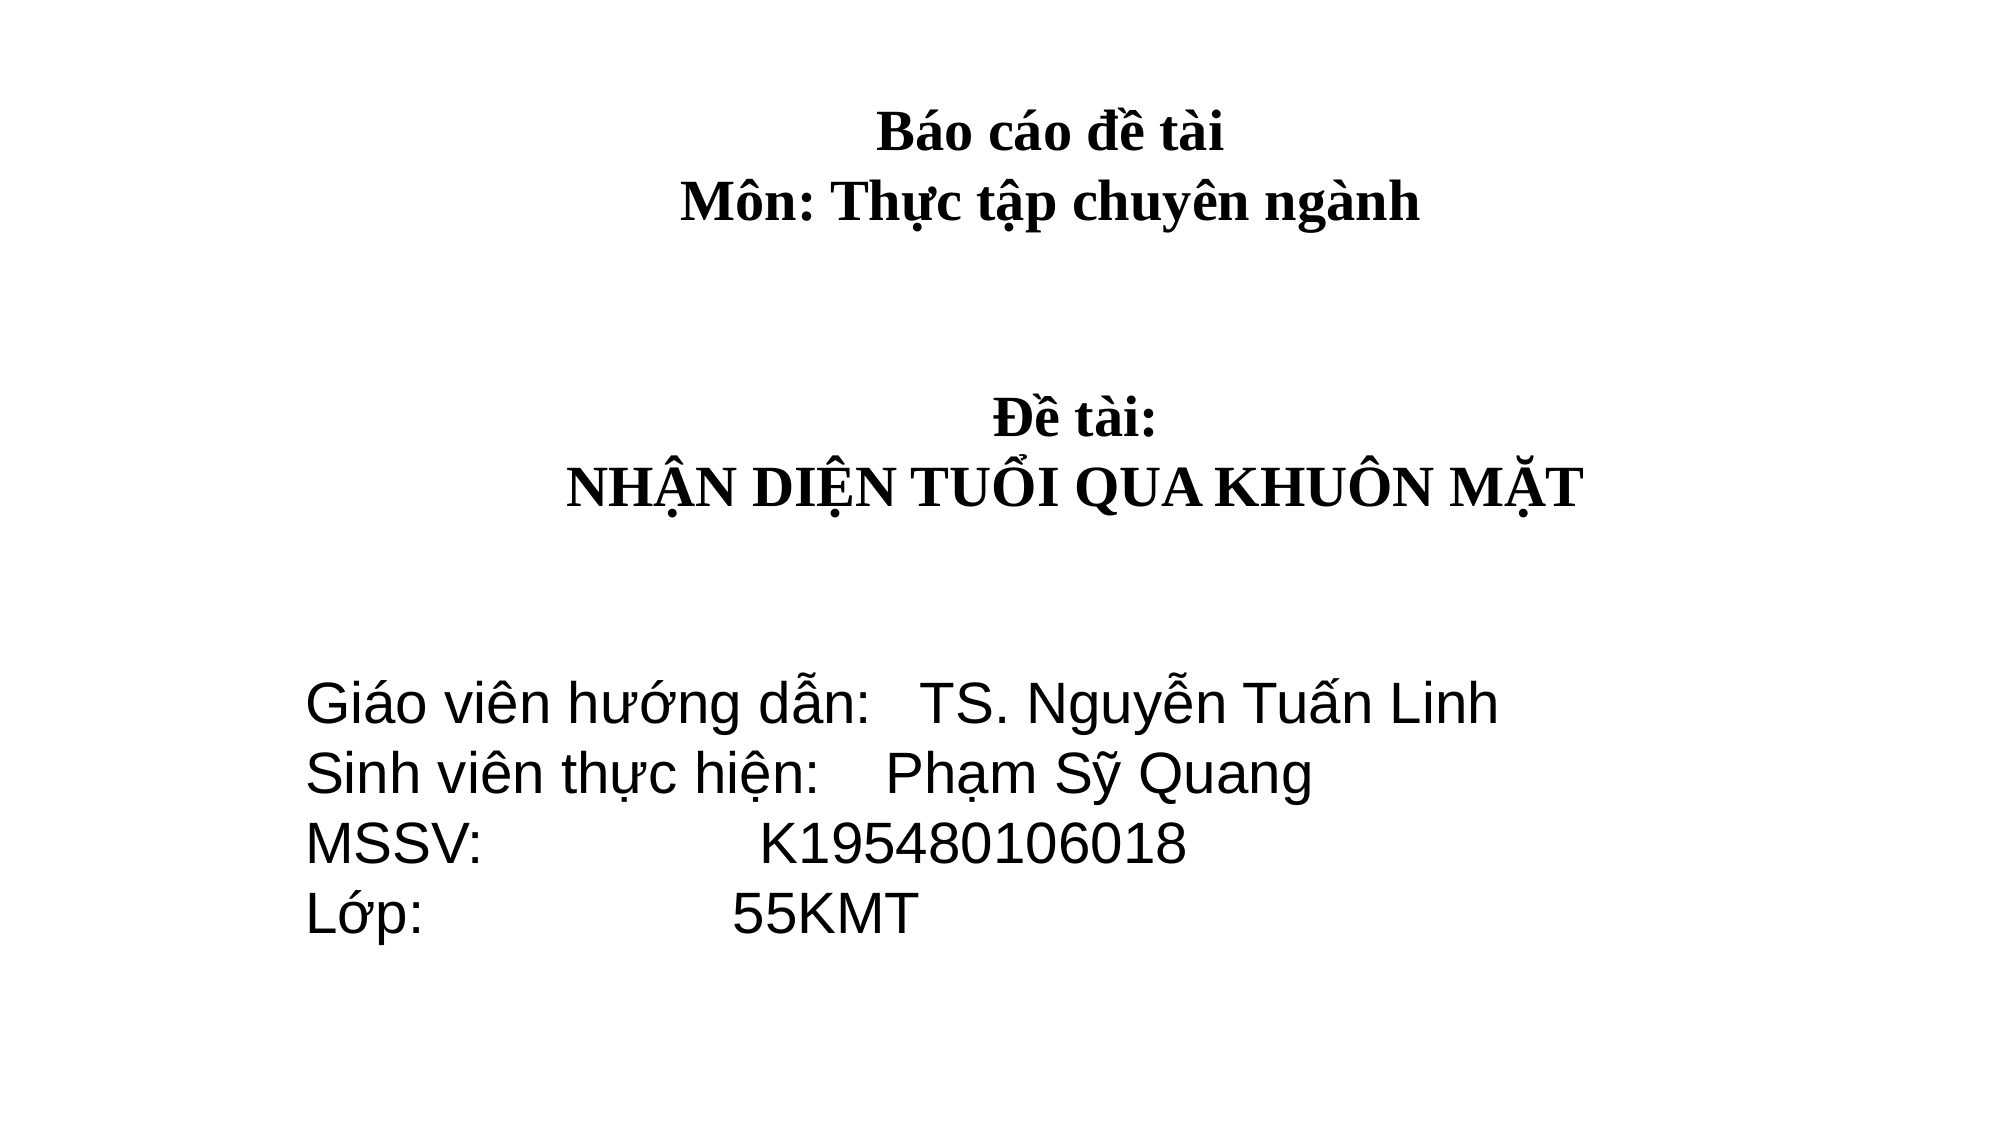

Báo cáo đề tài
Môn: Thực tập chuyên ngành
Đề tài:
NHẬN DIỆN TUỔI QUA KHUÔN MẶT
Giáo viên hướng dẫn:   TS. Nguyễn Tuấn Linh
Sinh viên thực hiện:    Phạm Sỹ Quang
MSSV:                 K195480106018
Lớp:                   55KMT